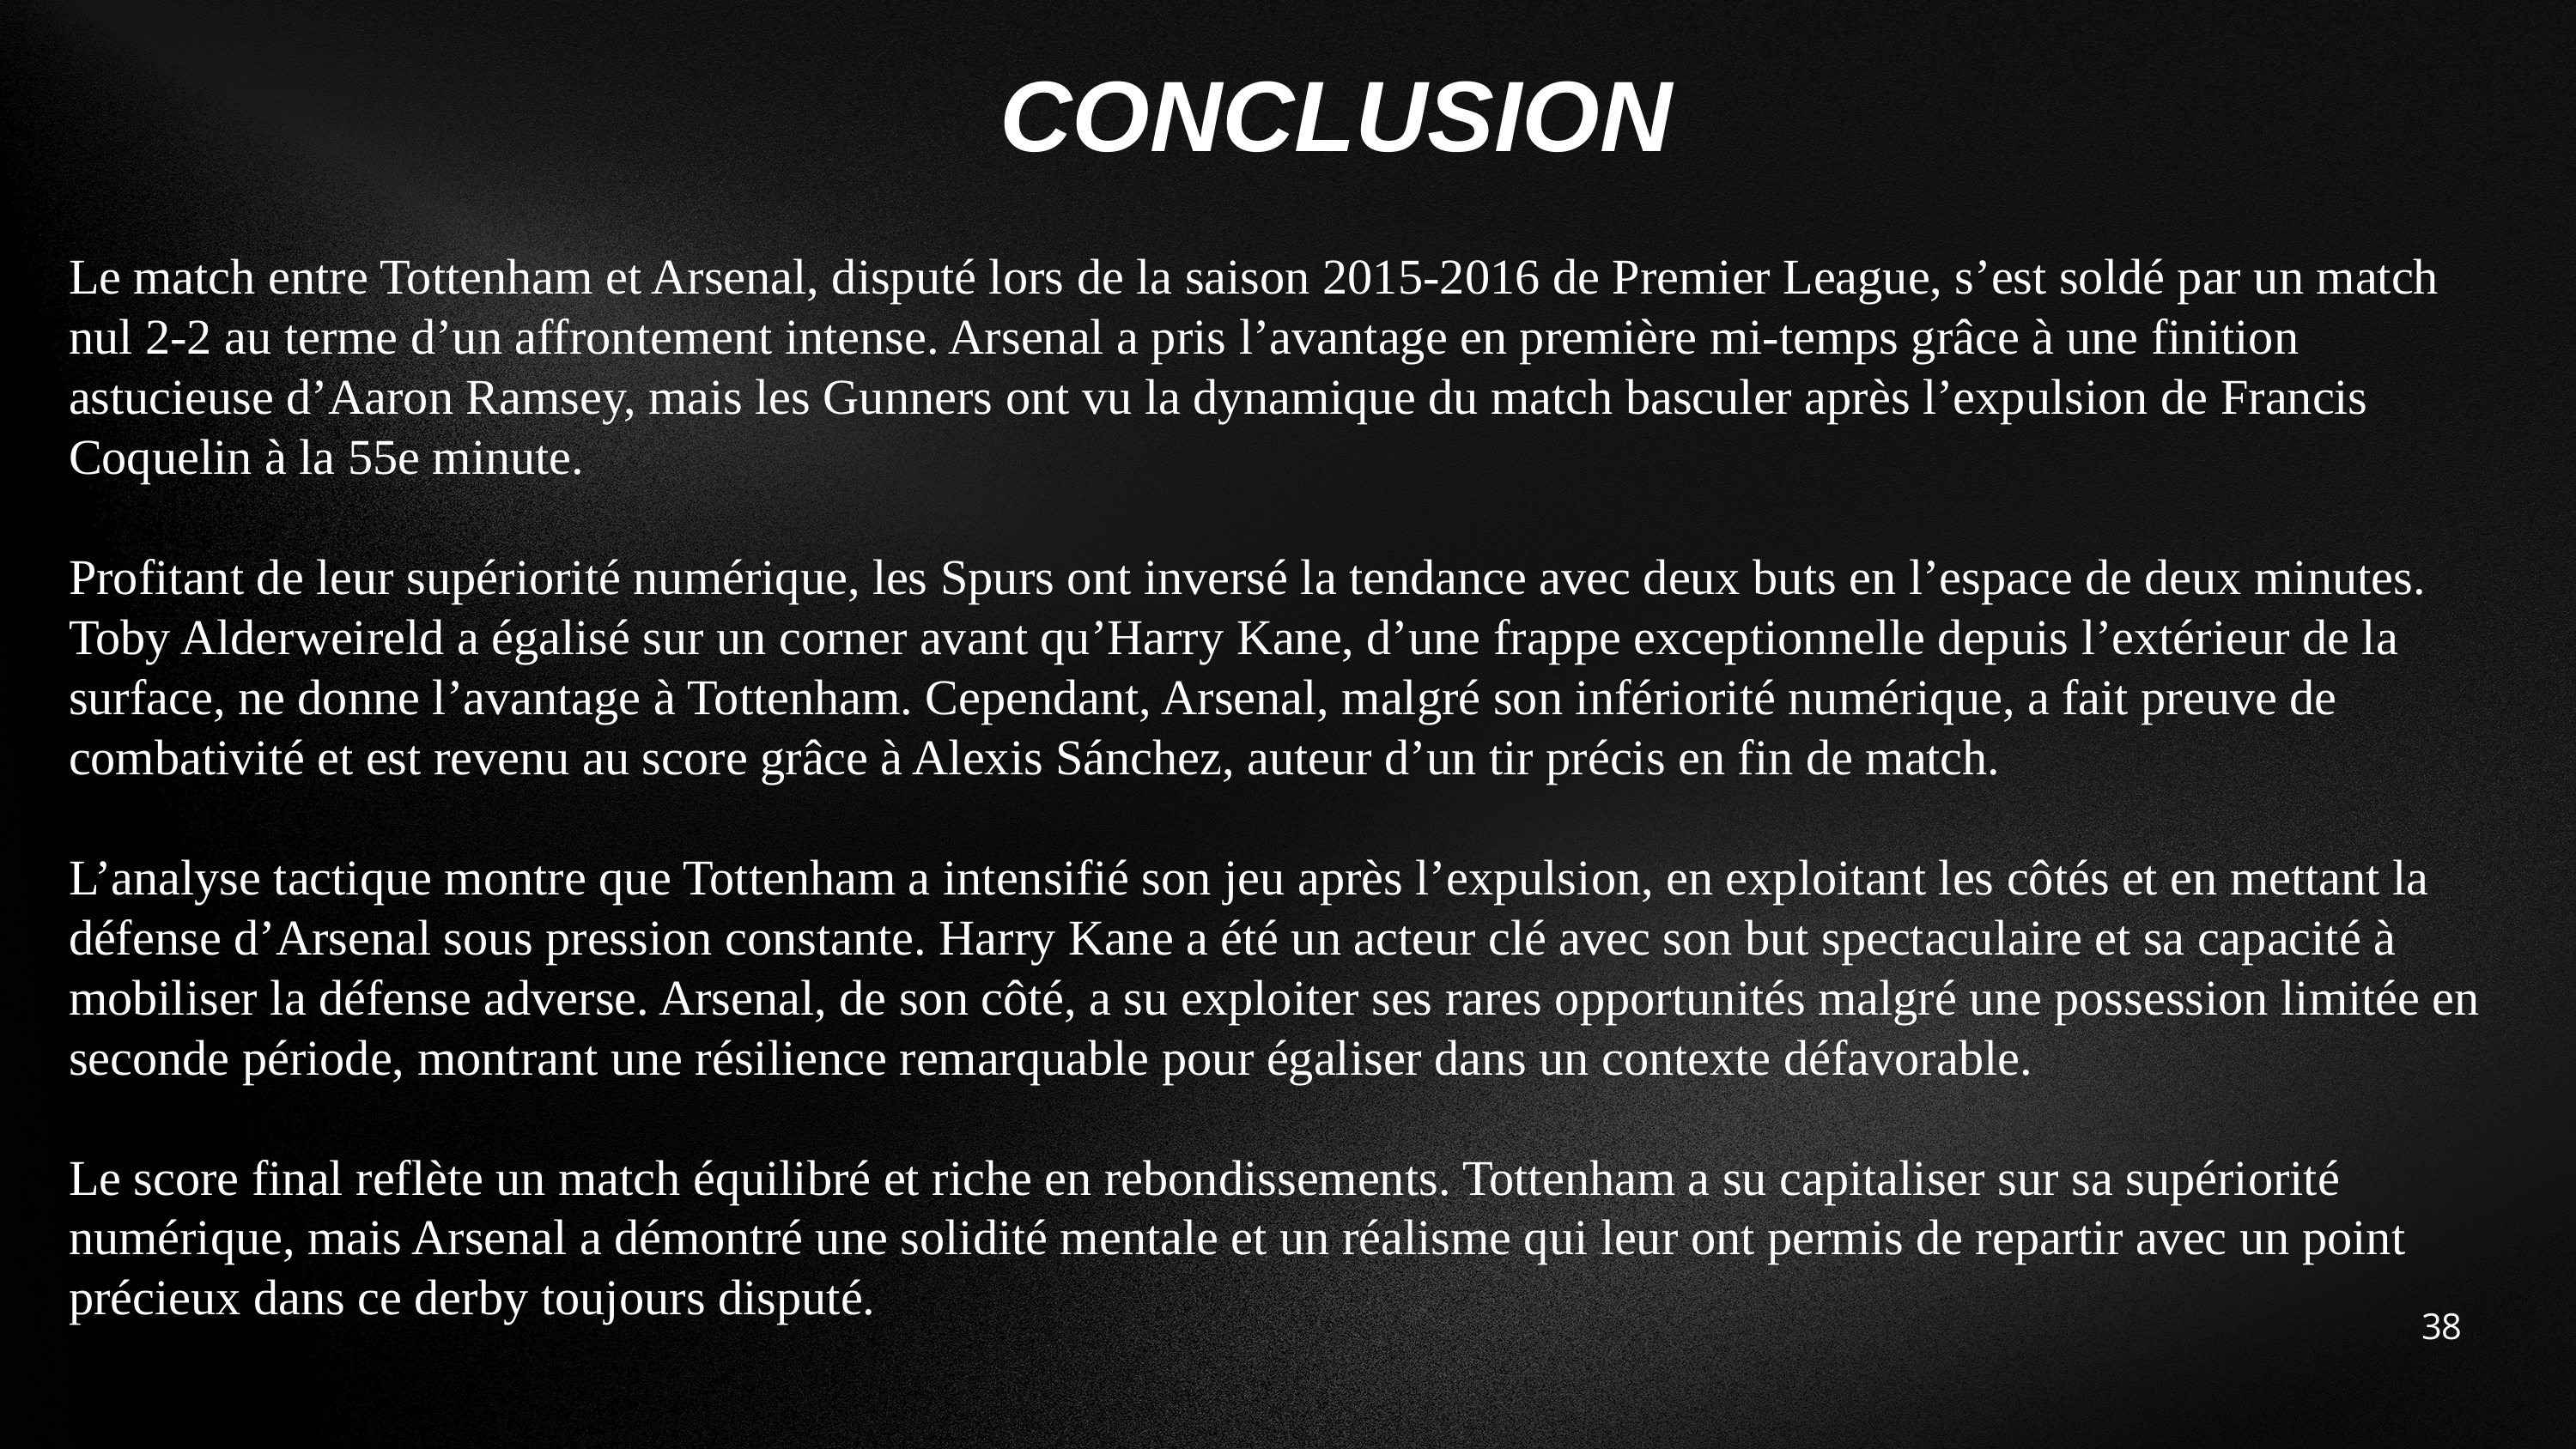

CONCLUSION
Le match entre Tottenham et Arsenal, disputé lors de la saison 2015-2016 de Premier League, s’est soldé par un match nul 2-2 au terme d’un affrontement intense. Arsenal a pris l’avantage en première mi-temps grâce à une finition astucieuse d’Aaron Ramsey, mais les Gunners ont vu la dynamique du match basculer après l’expulsion de Francis Coquelin à la 55e minute.

Profitant de leur supériorité numérique, les Spurs ont inversé la tendance avec deux buts en l’espace de deux minutes. Toby Alderweireld a égalisé sur un corner avant qu’Harry Kane, d’une frappe exceptionnelle depuis l’extérieur de la surface, ne donne l’avantage à Tottenham. Cependant, Arsenal, malgré son infériorité numérique, a fait preuve de combativité et est revenu au score grâce à Alexis Sánchez, auteur d’un tir précis en fin de match.

L’analyse tactique montre que Tottenham a intensifié son jeu après l’expulsion, en exploitant les côtés et en mettant la défense d’Arsenal sous pression constante. Harry Kane a été un acteur clé avec son but spectaculaire et sa capacité à mobiliser la défense adverse. Arsenal, de son côté, a su exploiter ses rares opportunités malgré une possession limitée en seconde période, montrant une résilience remarquable pour égaliser dans un contexte défavorable.

Le score final reflète un match équilibré et riche en rebondissements. Tottenham a su capitaliser sur sa supériorité numérique, mais Arsenal a démontré une solidité mentale et un réalisme qui leur ont permis de repartir avec un point précieux dans ce derby toujours disputé.
38